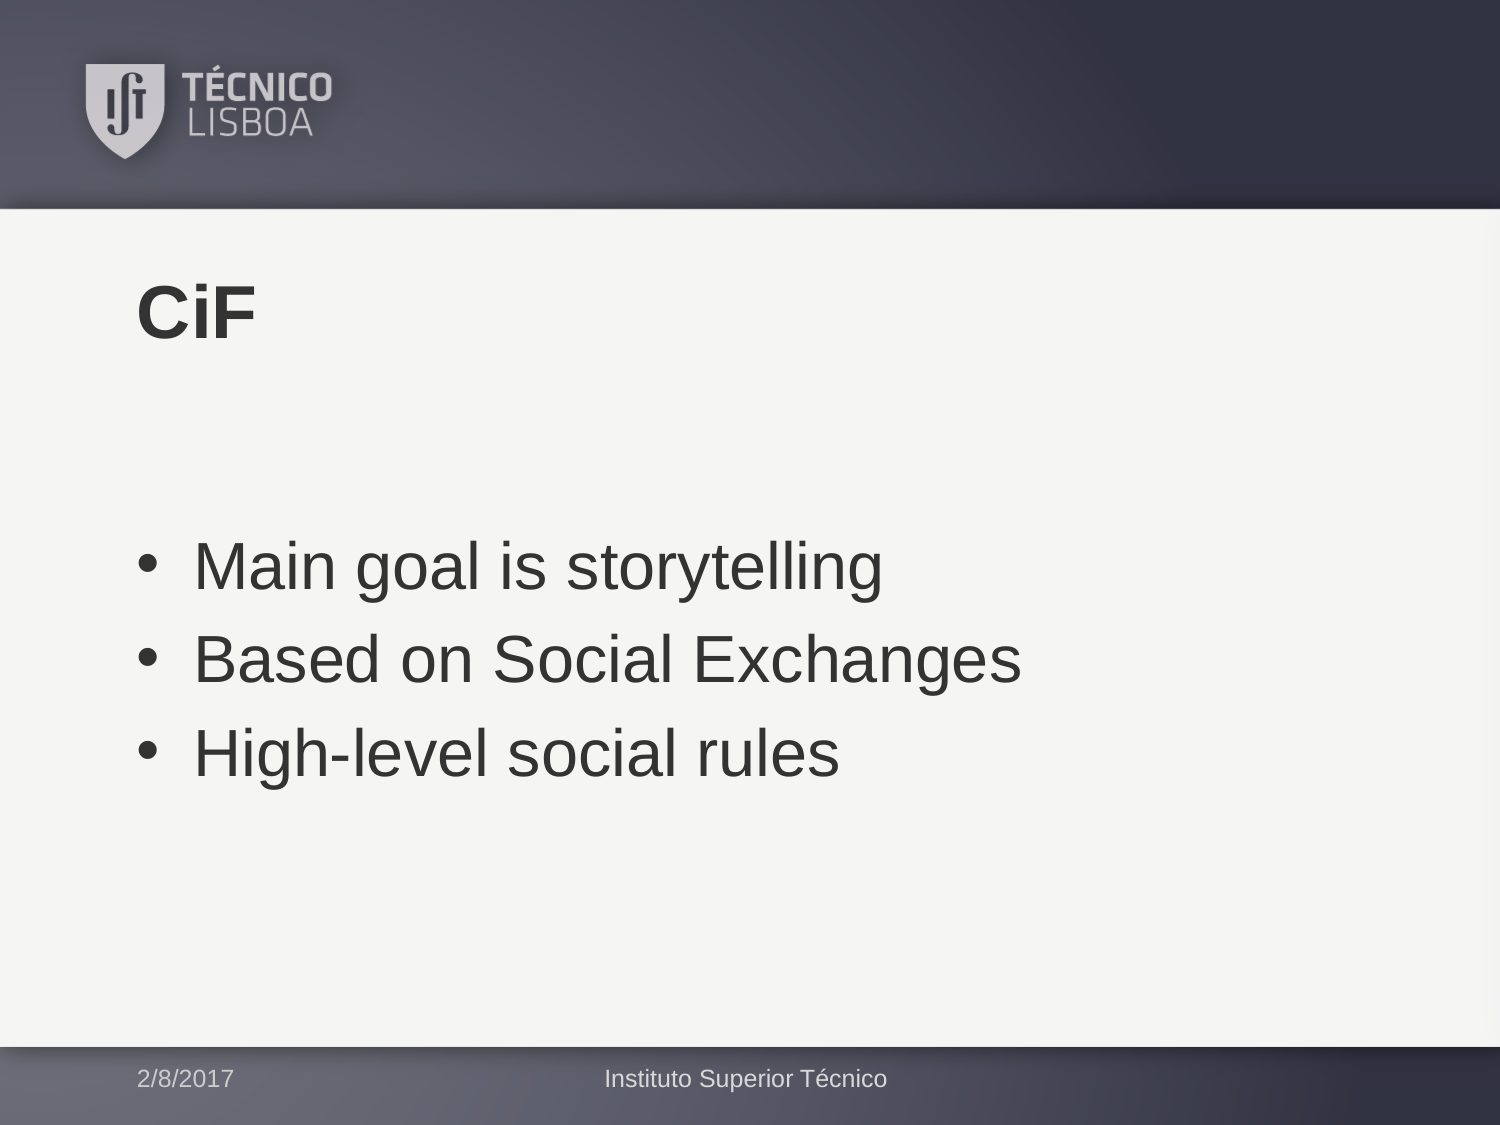

# CiF
Main goal is storytelling
Based on Social Exchanges
High-level social rules

2/8/2017
Instituto Superior Técnico